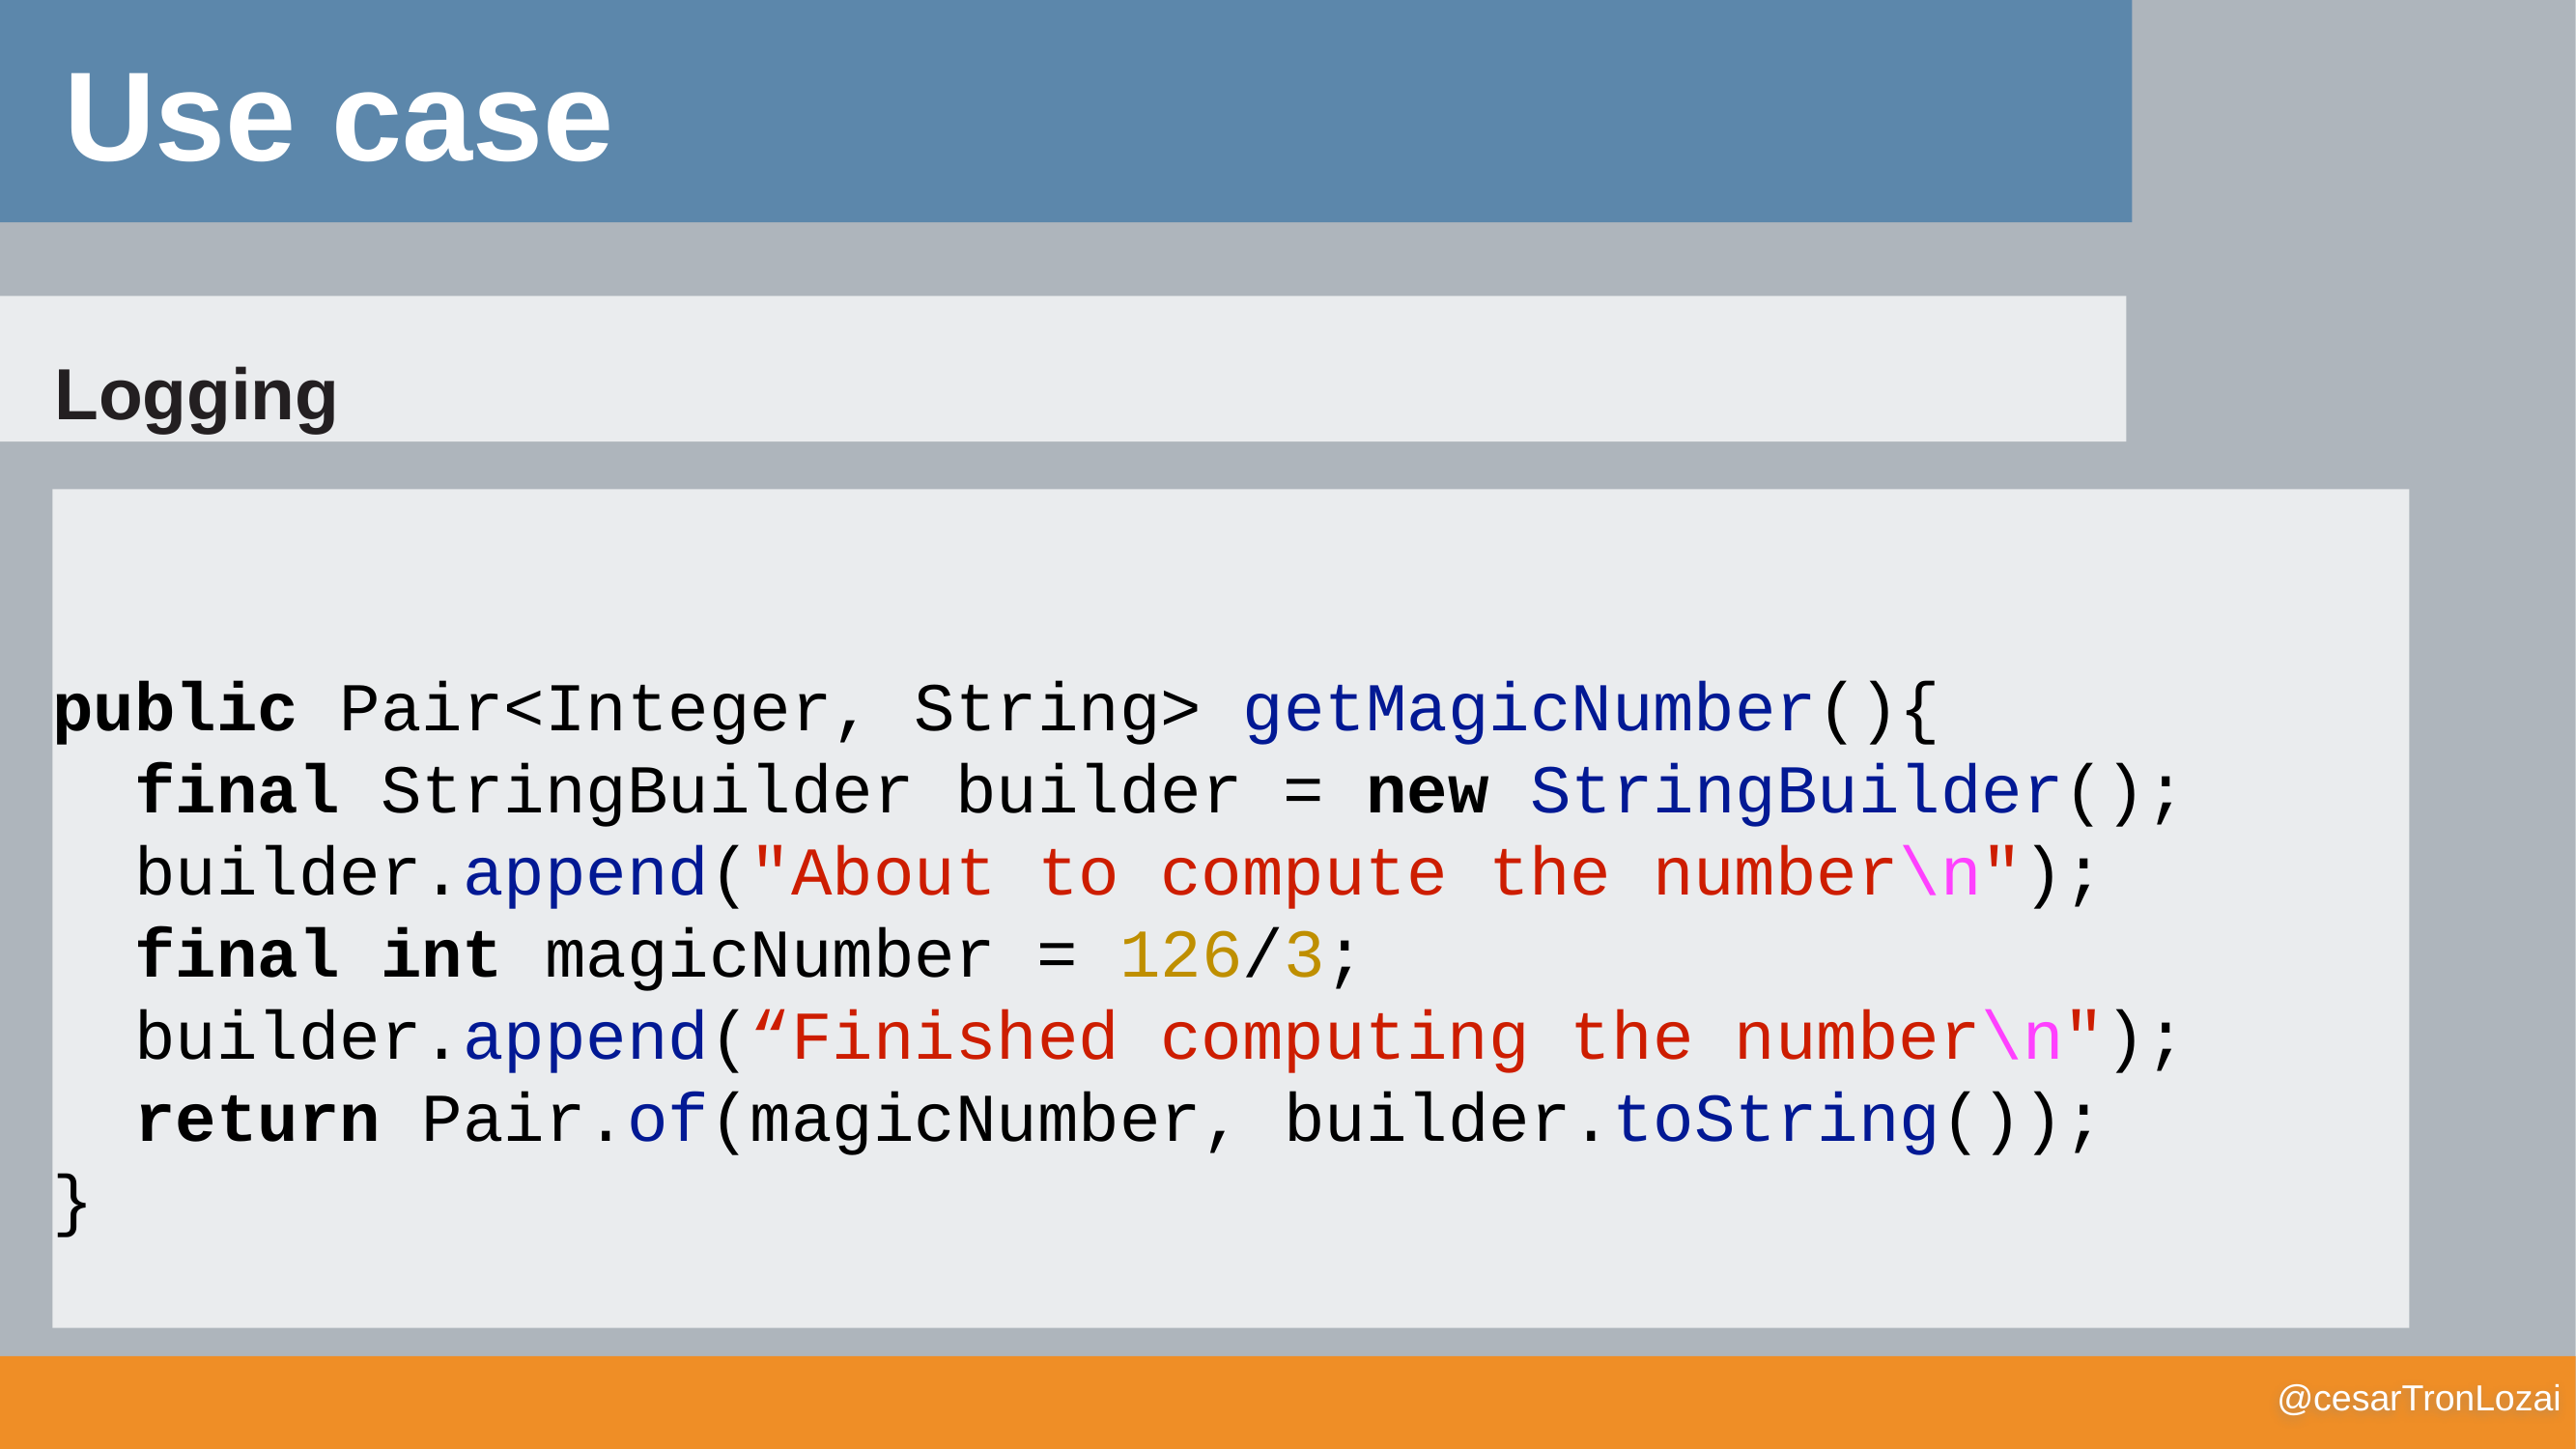

Use case
Logging

public Pair<Integer, String> getMagicNumber(){
  final StringBuilder builder = new StringBuilder();
  builder.append("About to compute the number\n");
  final int magicNumber = 126/3;
  builder.append(“Finished computing the number\n");
  return Pair.of(magicNumber, builder.toString());
}